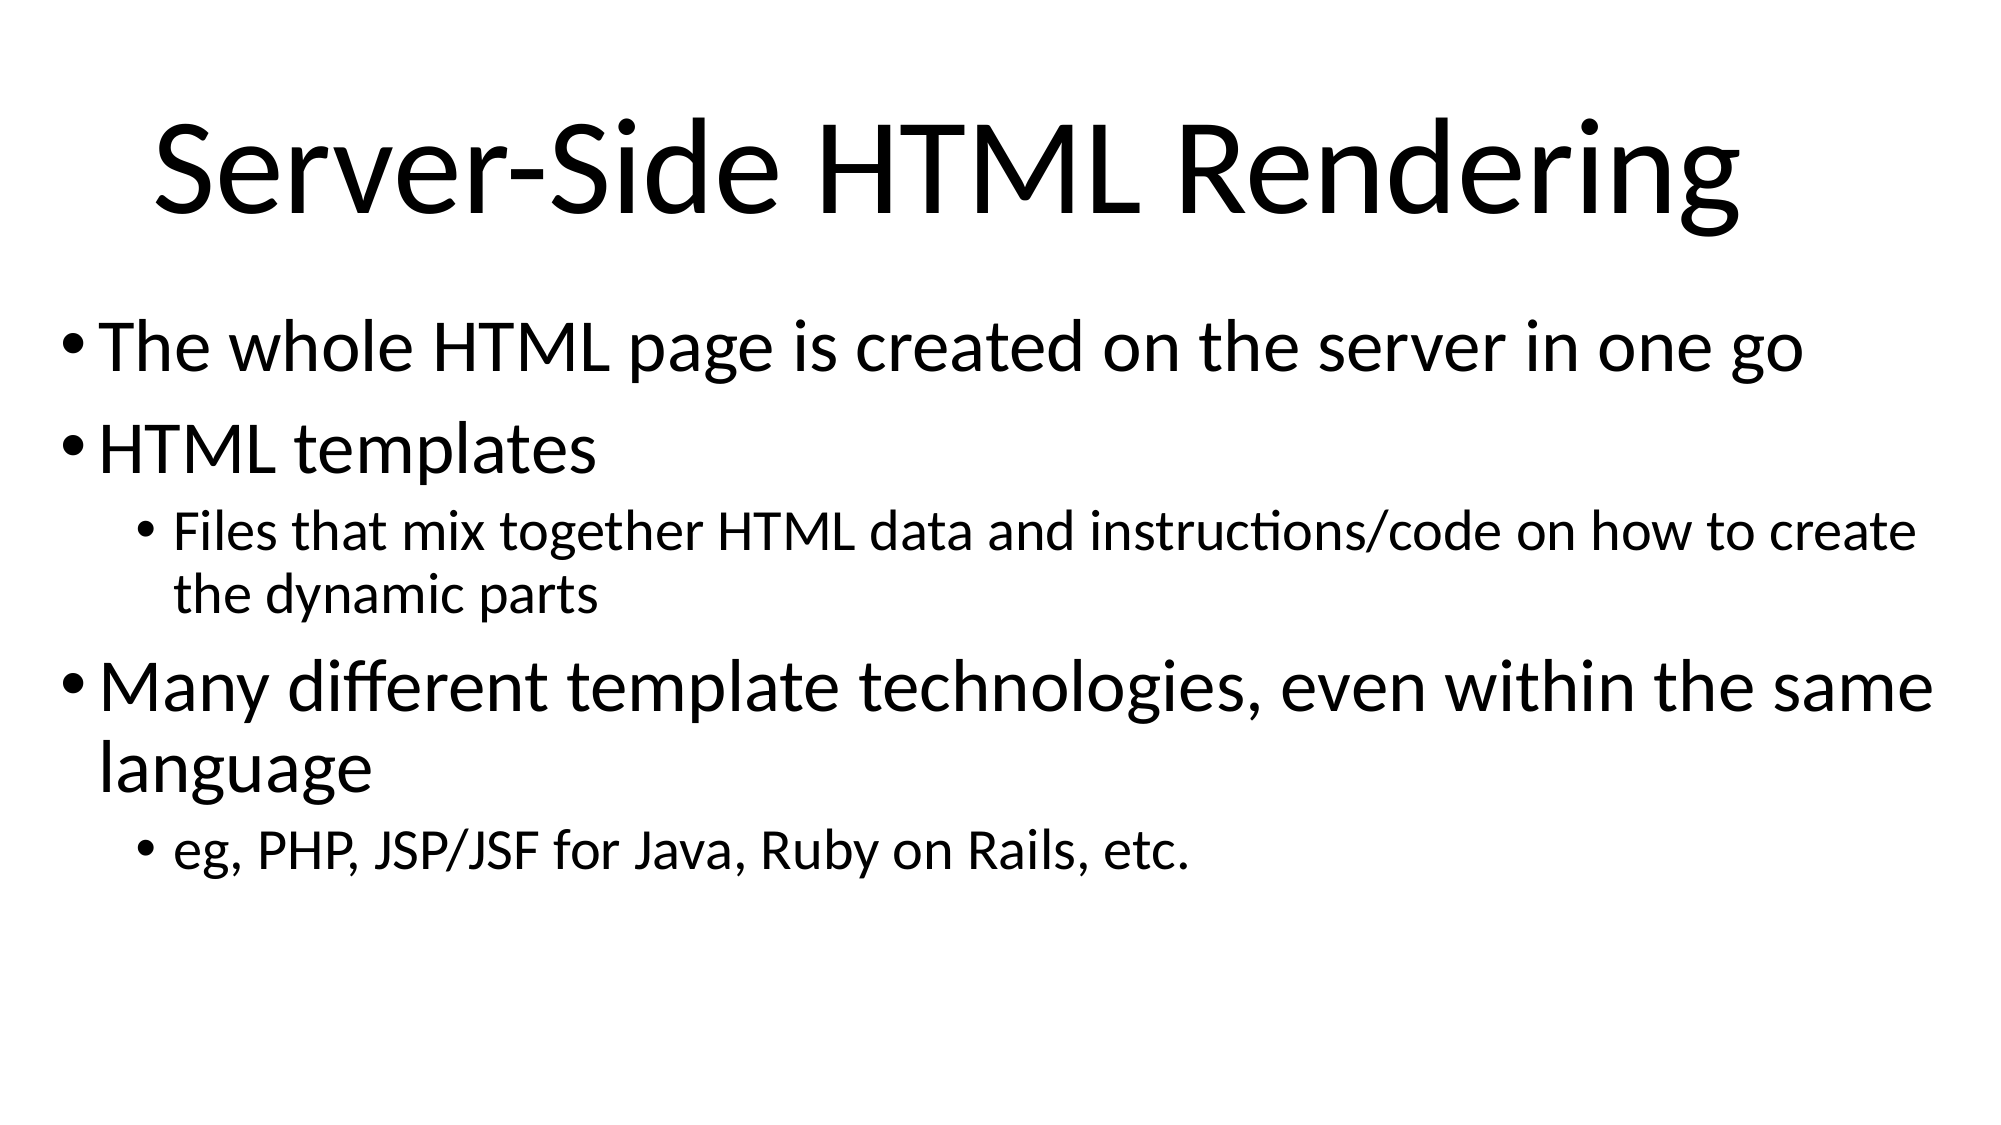

# Server-Side HTML Rendering
The whole HTML page is created on the server in one go
HTML templates
Files that mix together HTML data and instructions/code on how to create the dynamic parts
Many different template technologies, even within the same language
eg, PHP, JSP/JSF for Java, Ruby on Rails, etc.